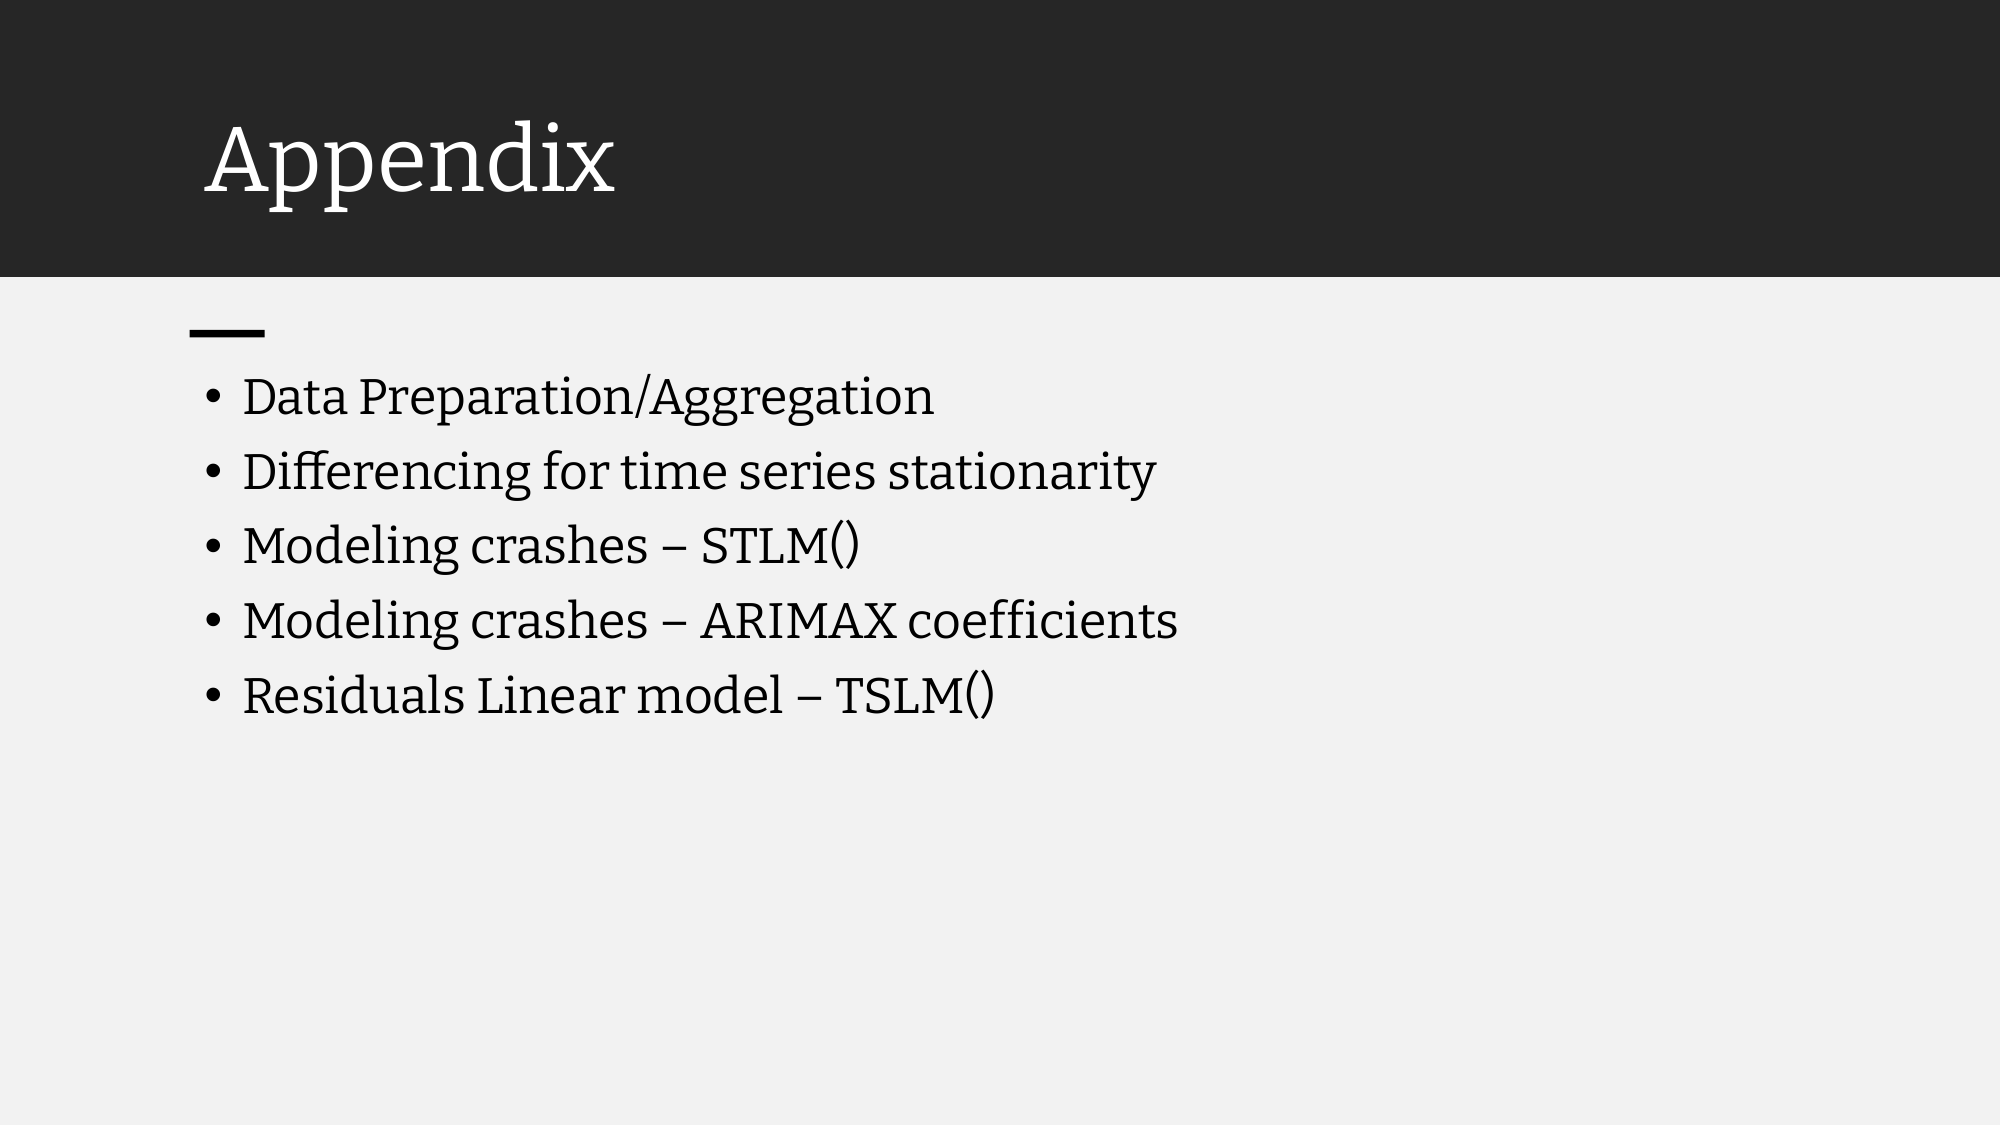

# Appendix

Data Preparation/Aggregation
Differencing for time series stationarity
Modeling crashes – STLM()
Modeling crashes – ARIMAX coefficients
Residuals Linear model – TSLM()